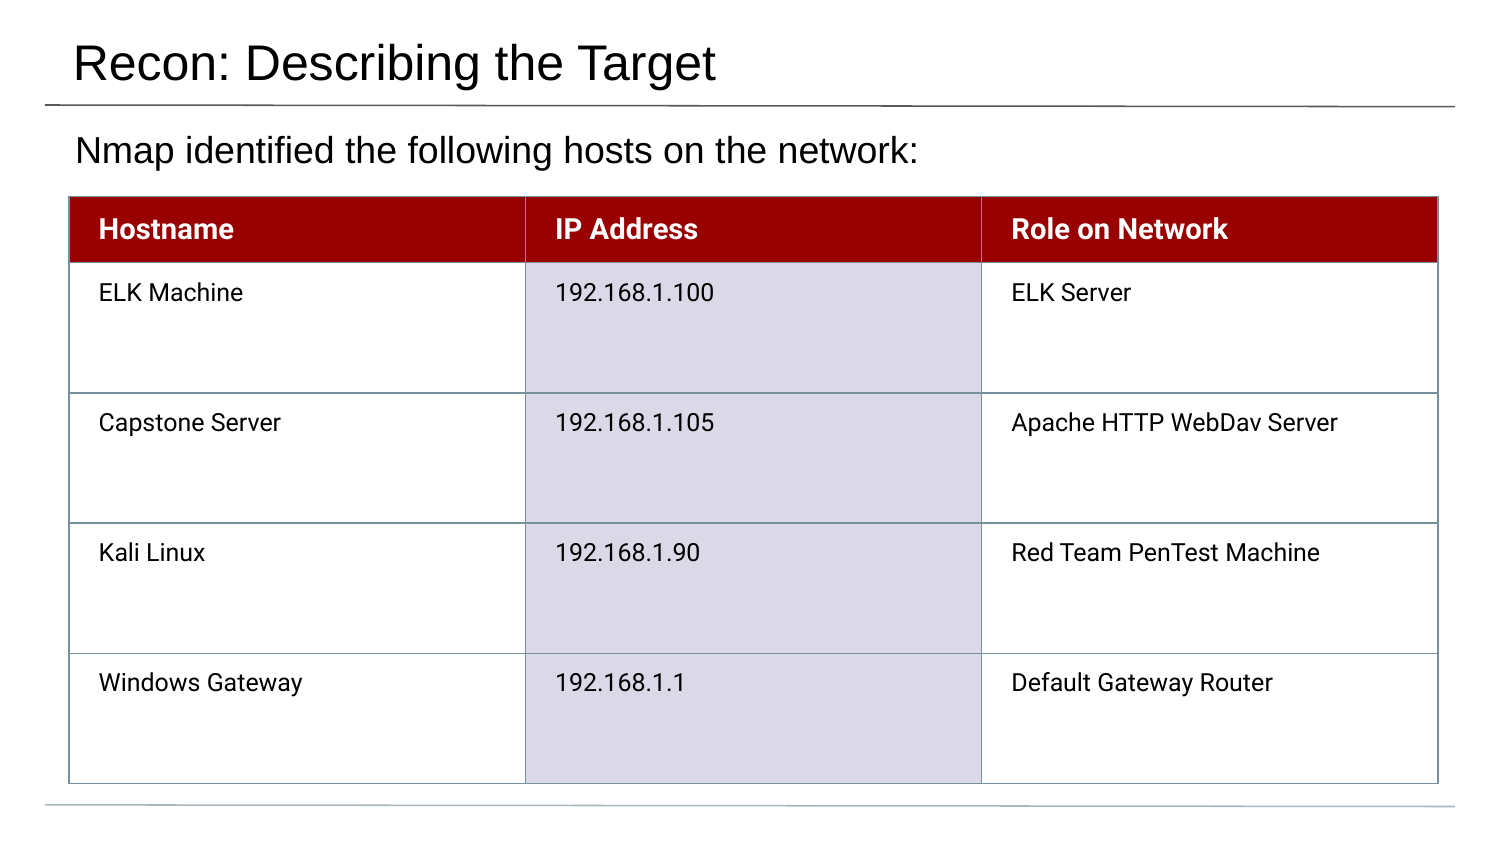

# Recon: Describing the Target
Nmap identified the following hosts on the network:
| Hostname | IP Address | Role on Network |
| --- | --- | --- |
| ELK Machine | 192.168.1.100 | ELK Server |
| Capstone Server | 192.168.1.105 | Apache HTTP WebDav Server |
| Kali Linux | 192.168.1.90 | Red Team PenTest Machine |
| Windows Gateway | 192.168.1.1 | Default Gateway Router |